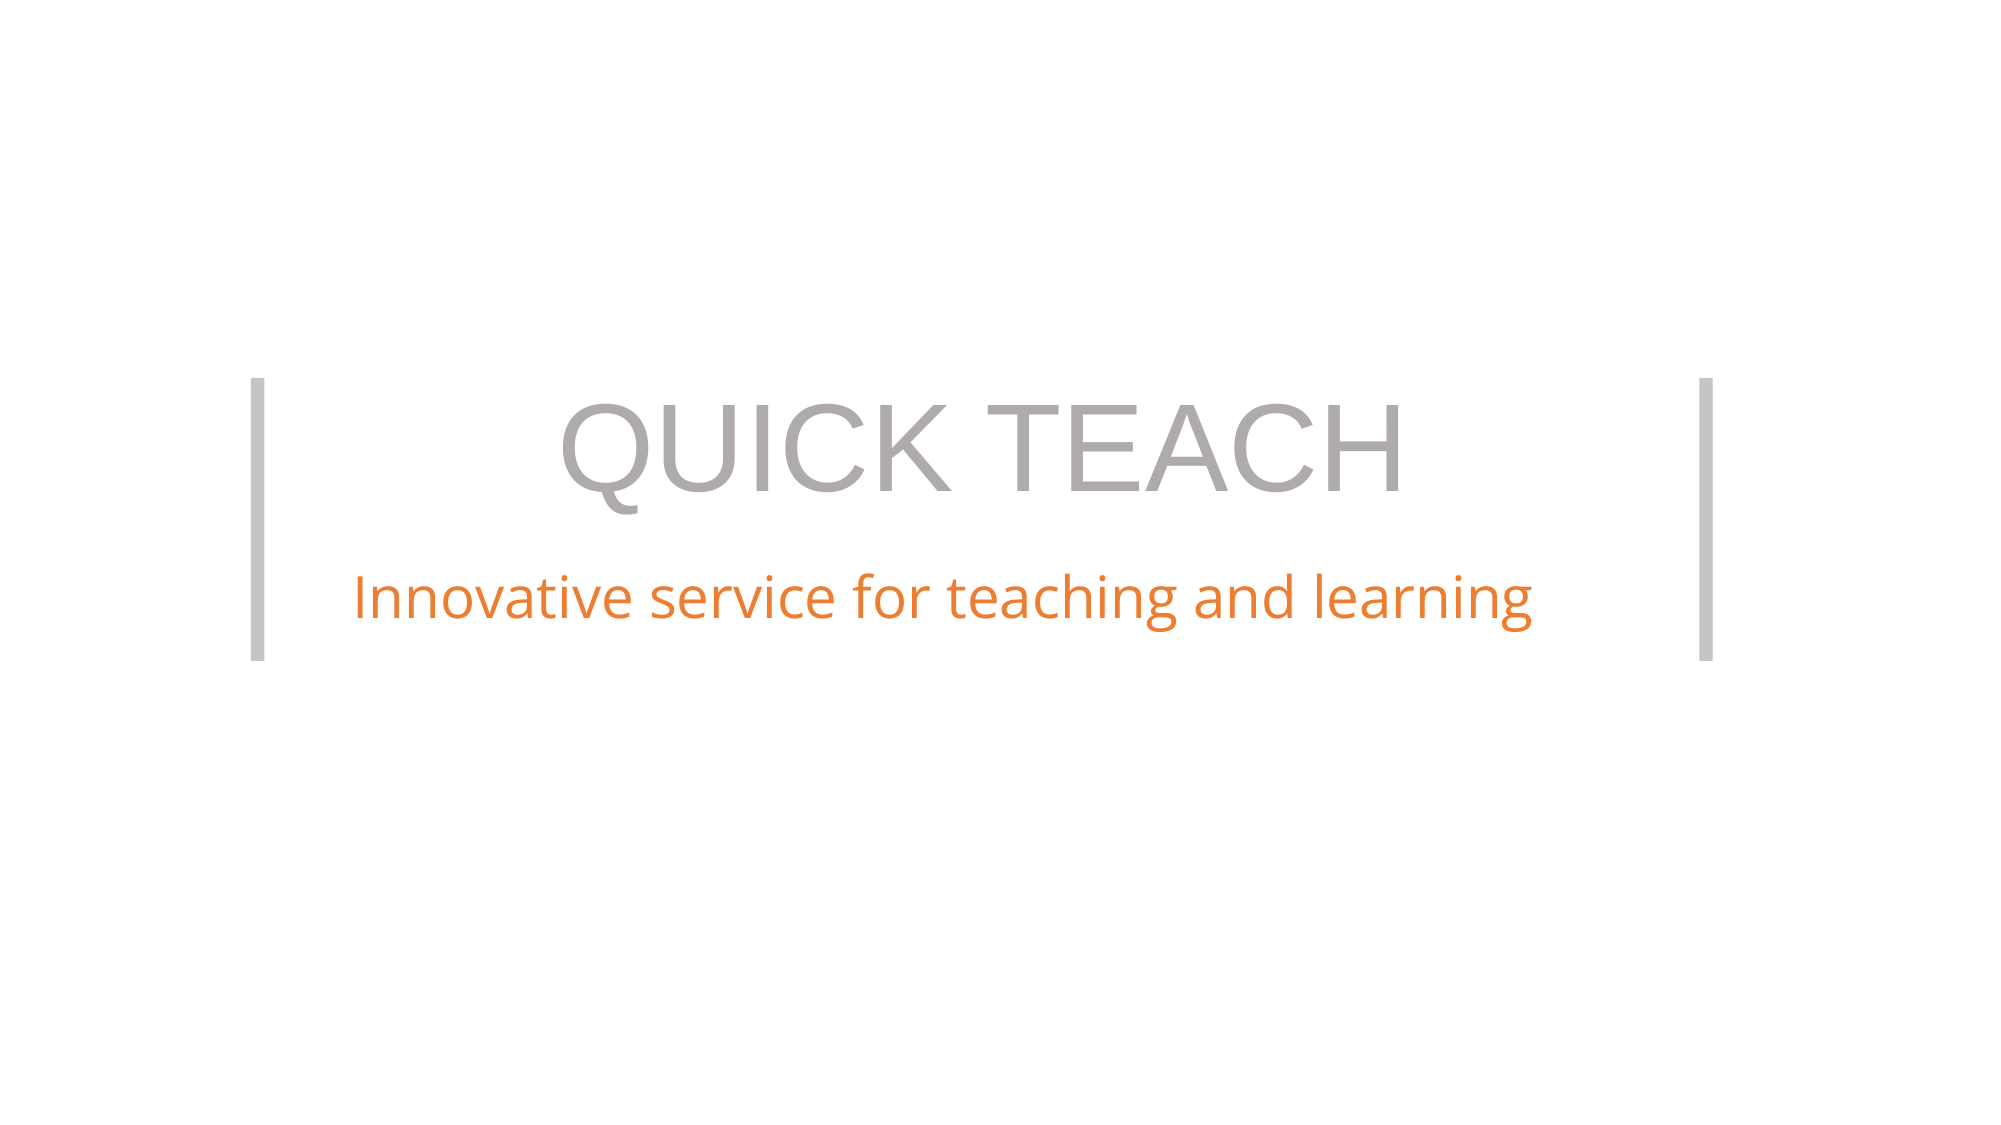

QUICK TEACH

Innovative service for teaching and learning